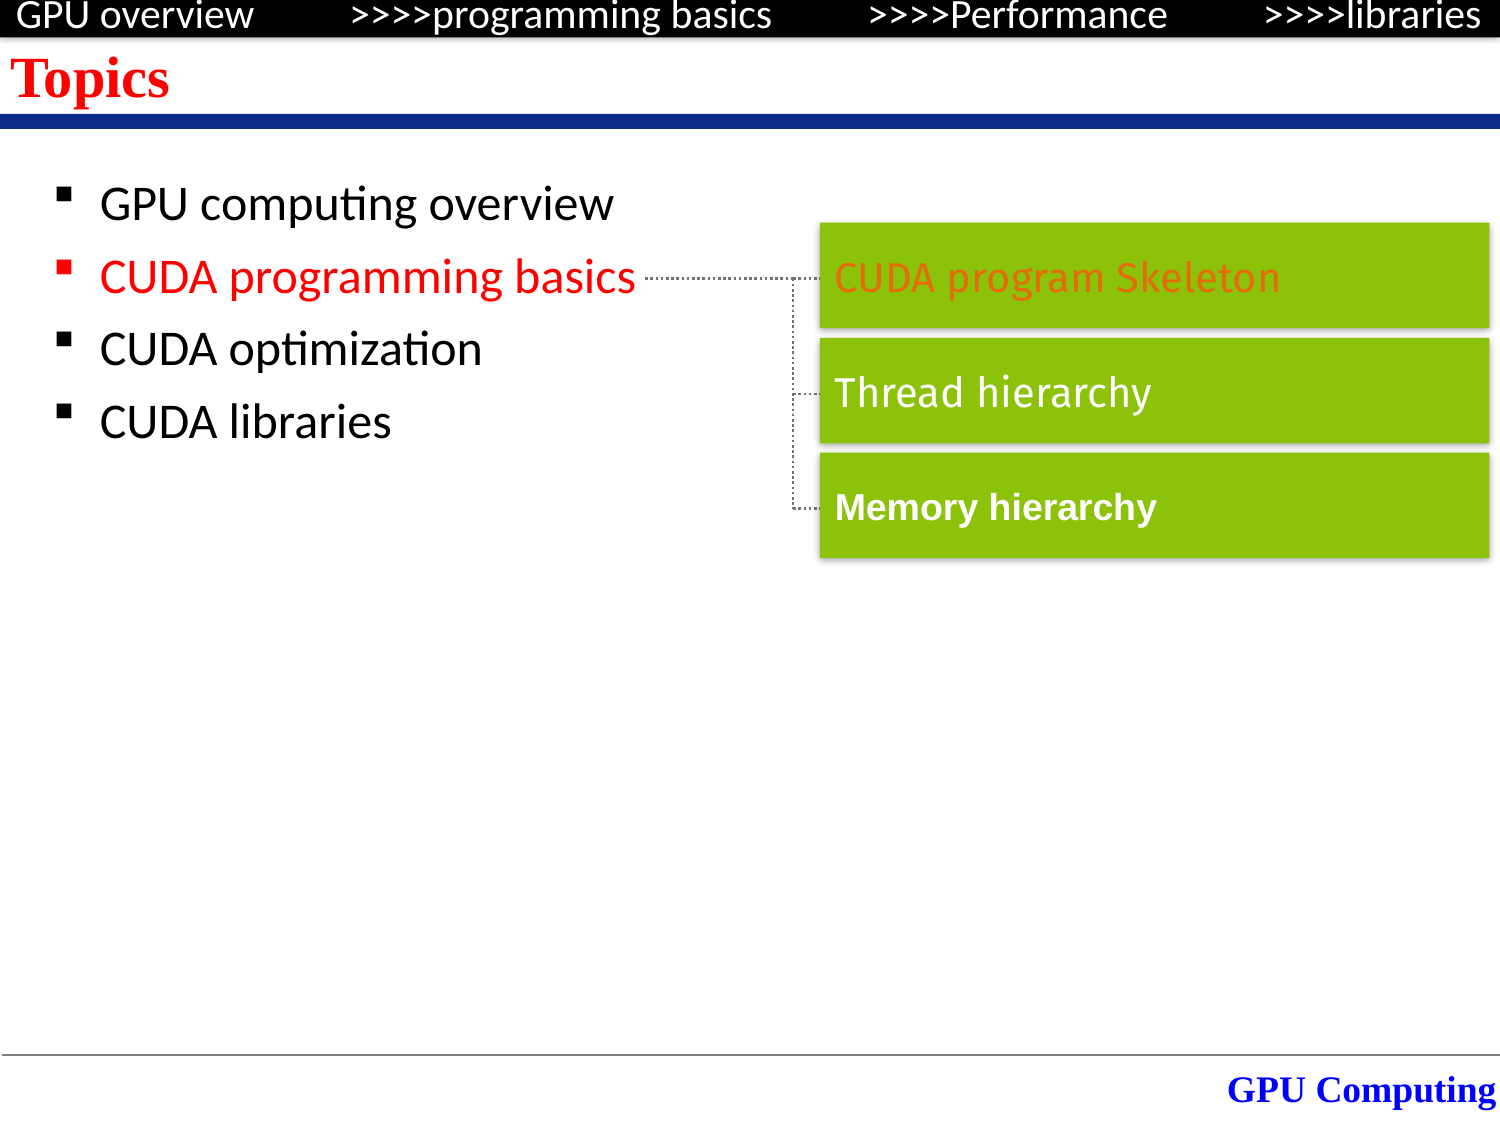

Topics
GPU computing overview
CUDA programming basics
CUDA optimization
CUDA libraries
CUDA program Skeleton
Thread hierarchy
Memory hierarchy